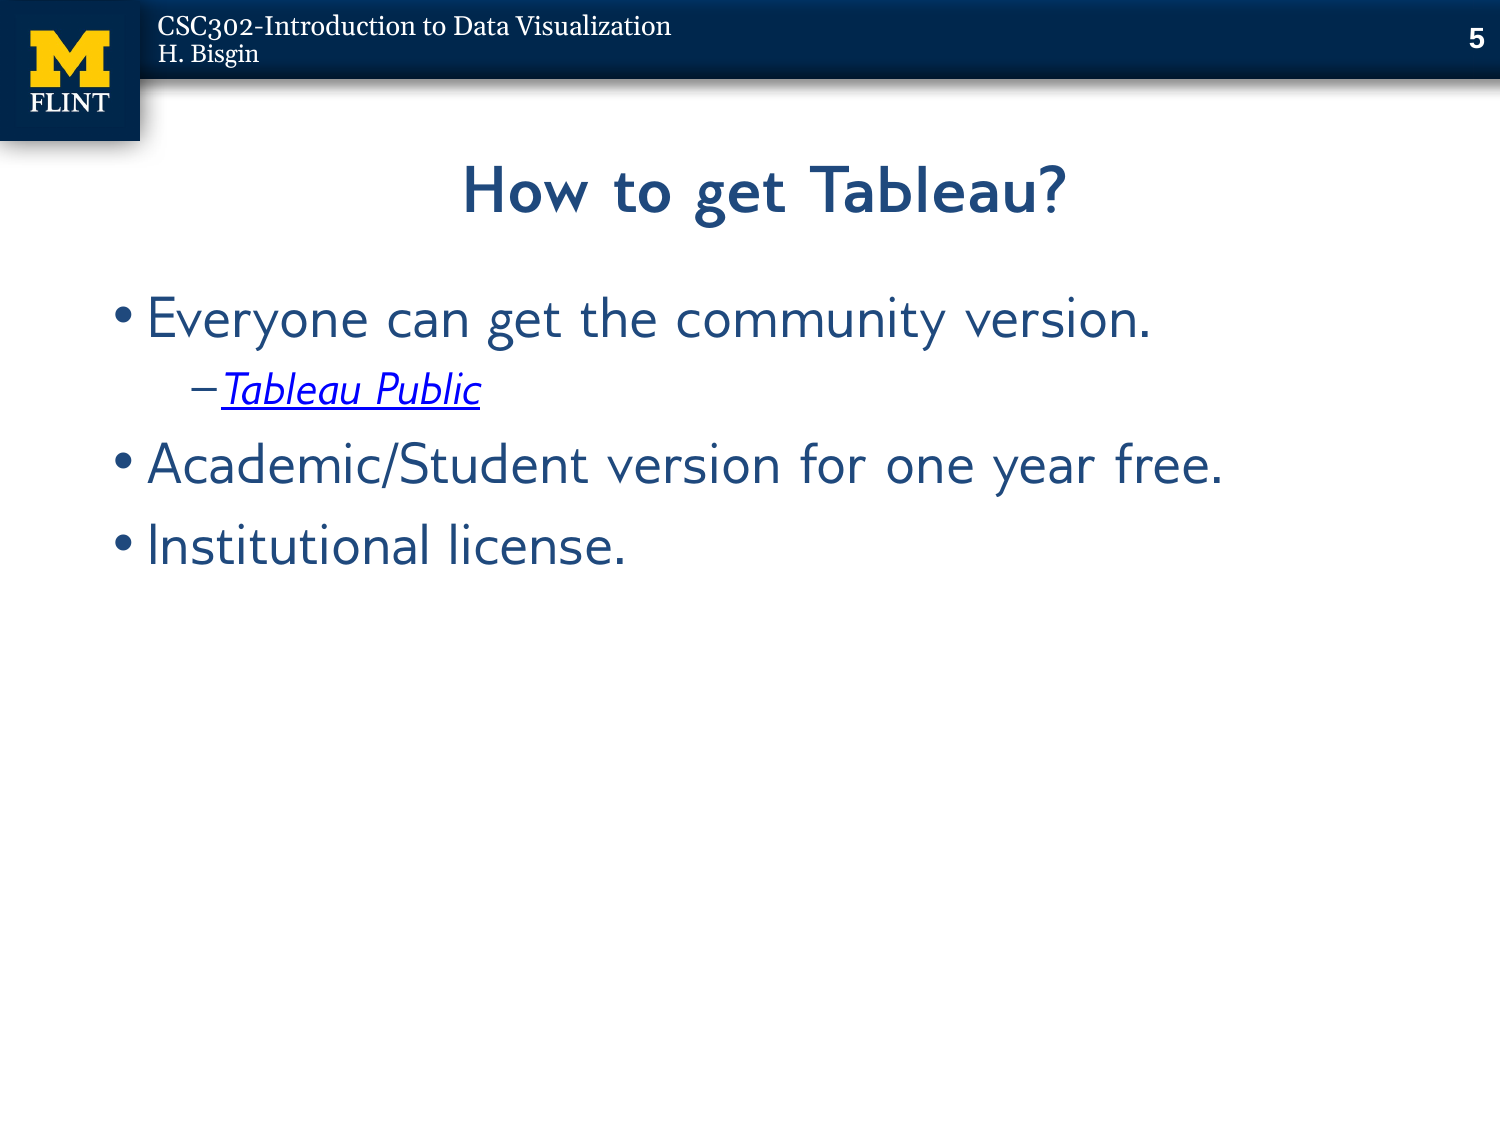

5
# How to get Tableau?
Everyone can get the community version.
Tableau Public
Academic/Student version for one year free.
Institutional license.